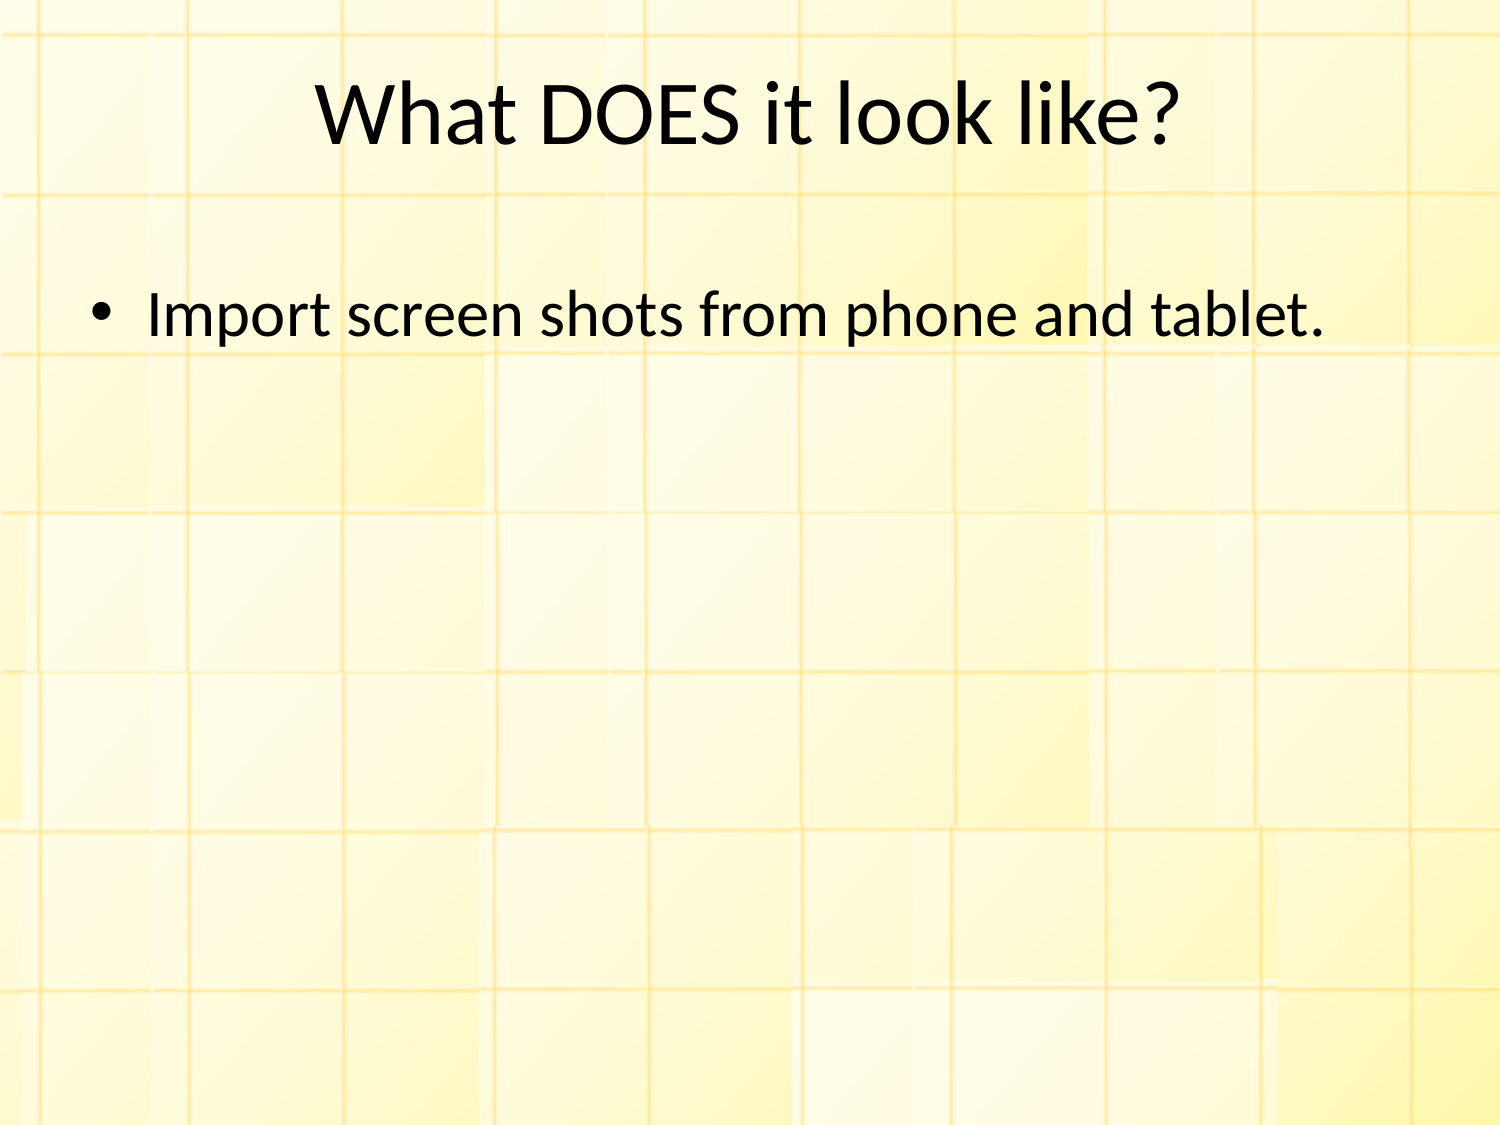

# What DOES it look like?
Import screen shots from phone and tablet.